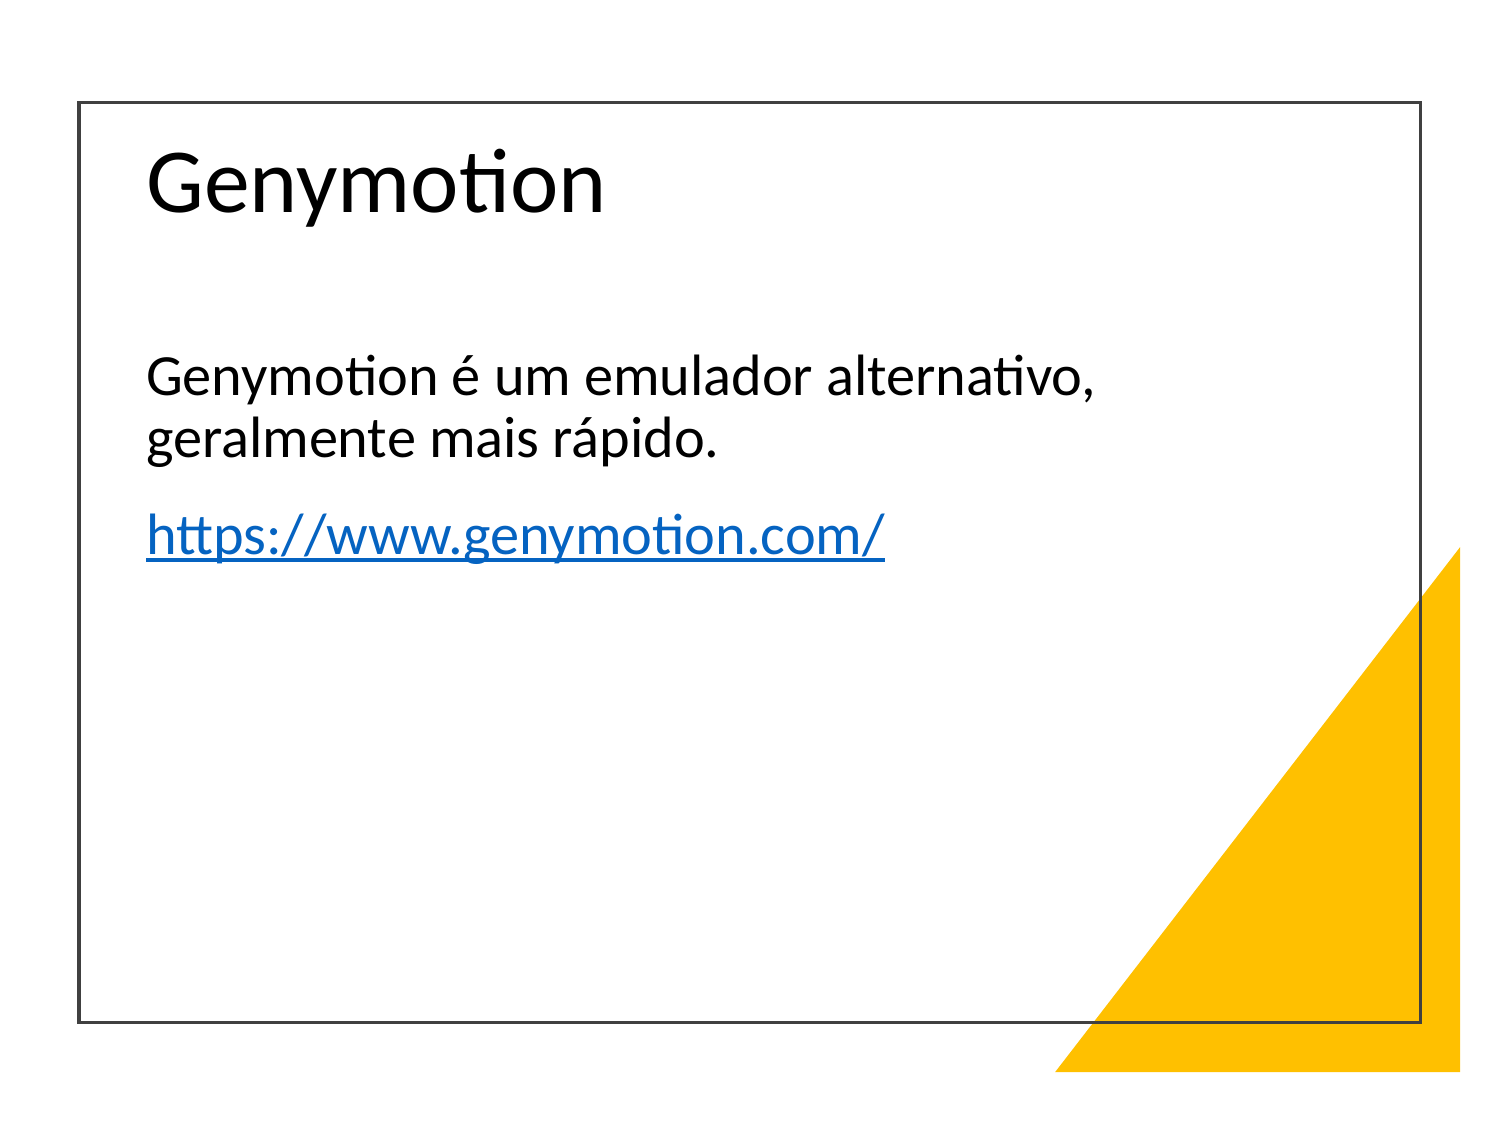

# Genymotion
Genymotion é um emulador alternativo, geralmente mais rápido.
https://www.genymotion.com/